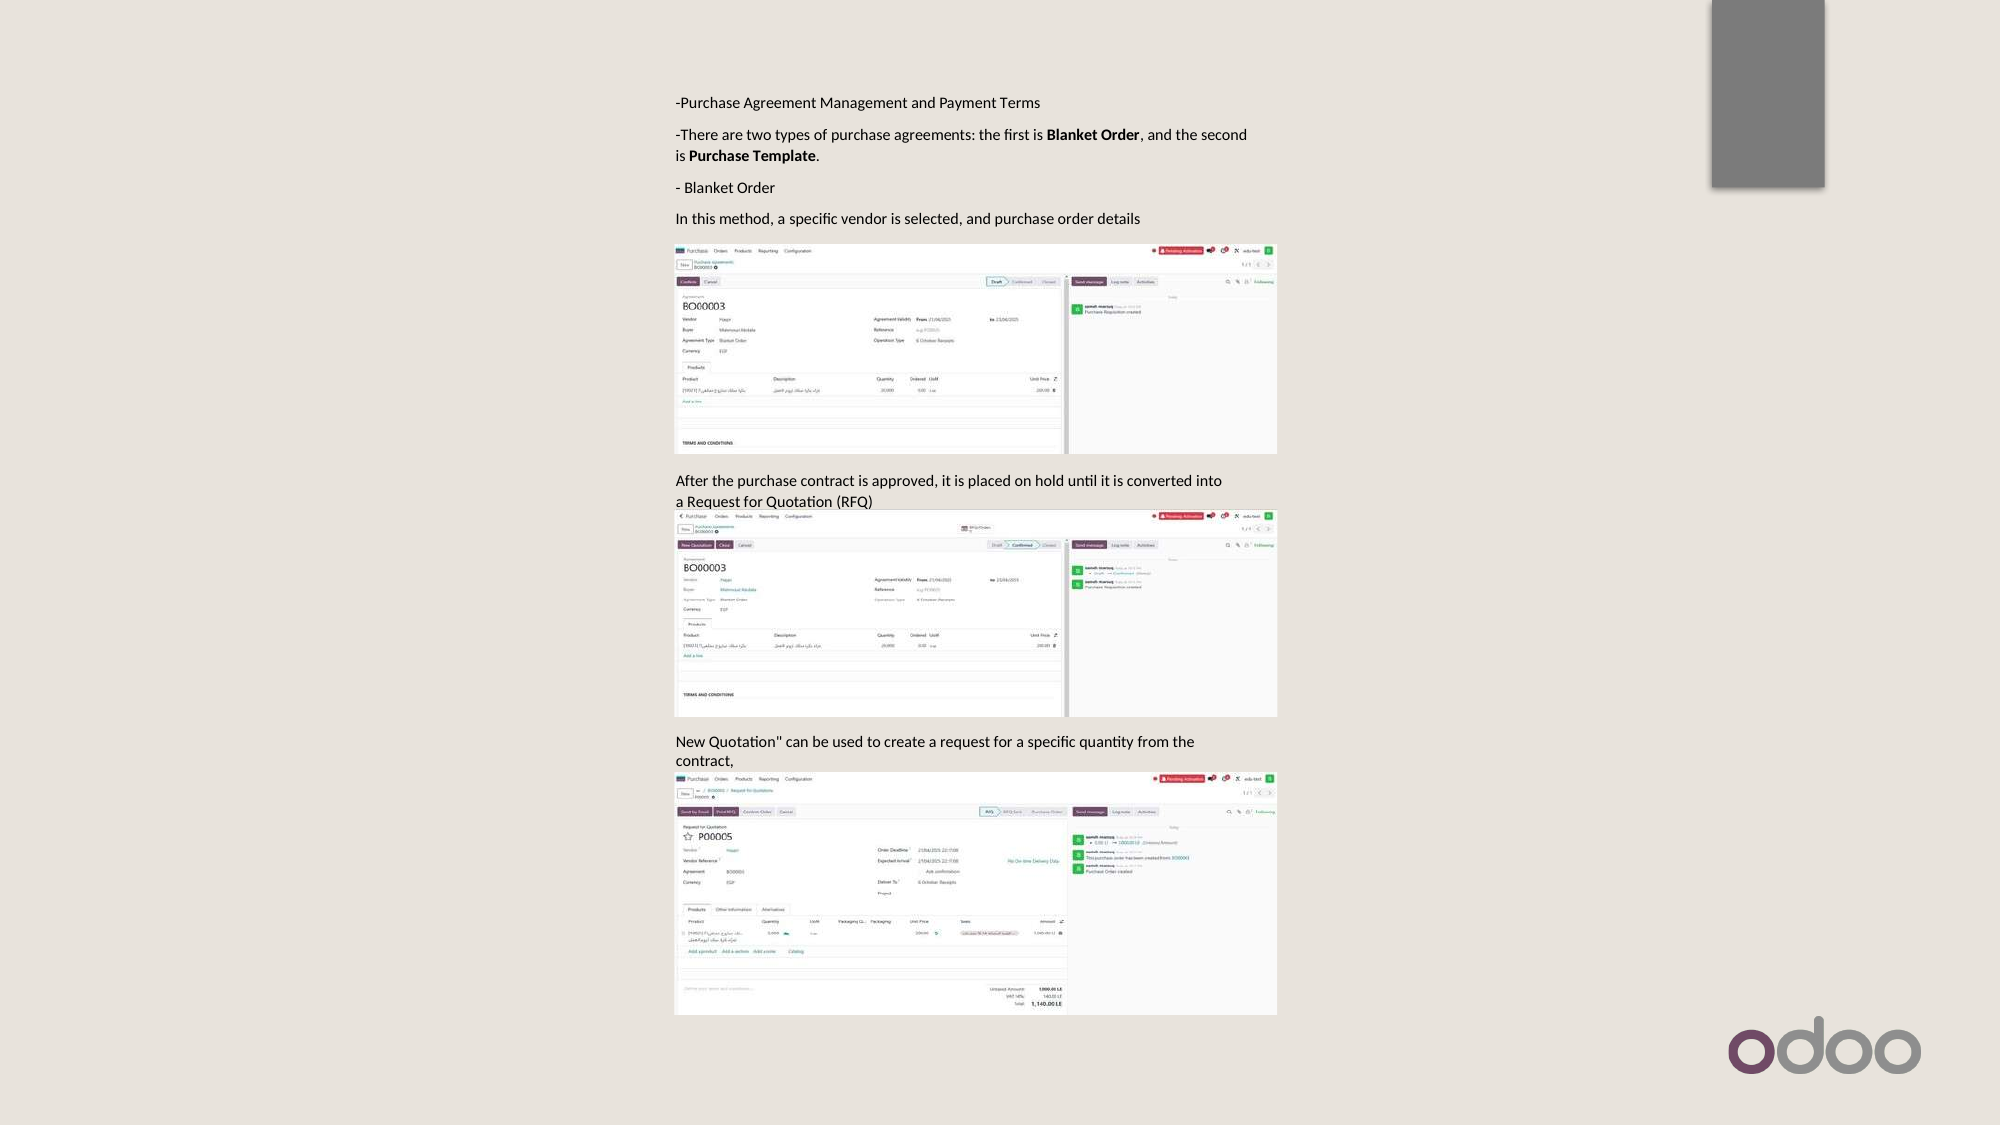

-Purchase Agreement Management and Payment Terms
-There are two types of purchase agreements: the first is Blanket Order, and the second is Purchase Template.
- Blanket Order
In this method, a specific vendor is selected, and purchase order details

After the purchase contract is approved, it is placed on hold until it is converted into a Request for Quotation (RFQ)

New Quotation" can be used to create a request for a specific quantity from the contract,
then approve it to convert it into a Purchase Order